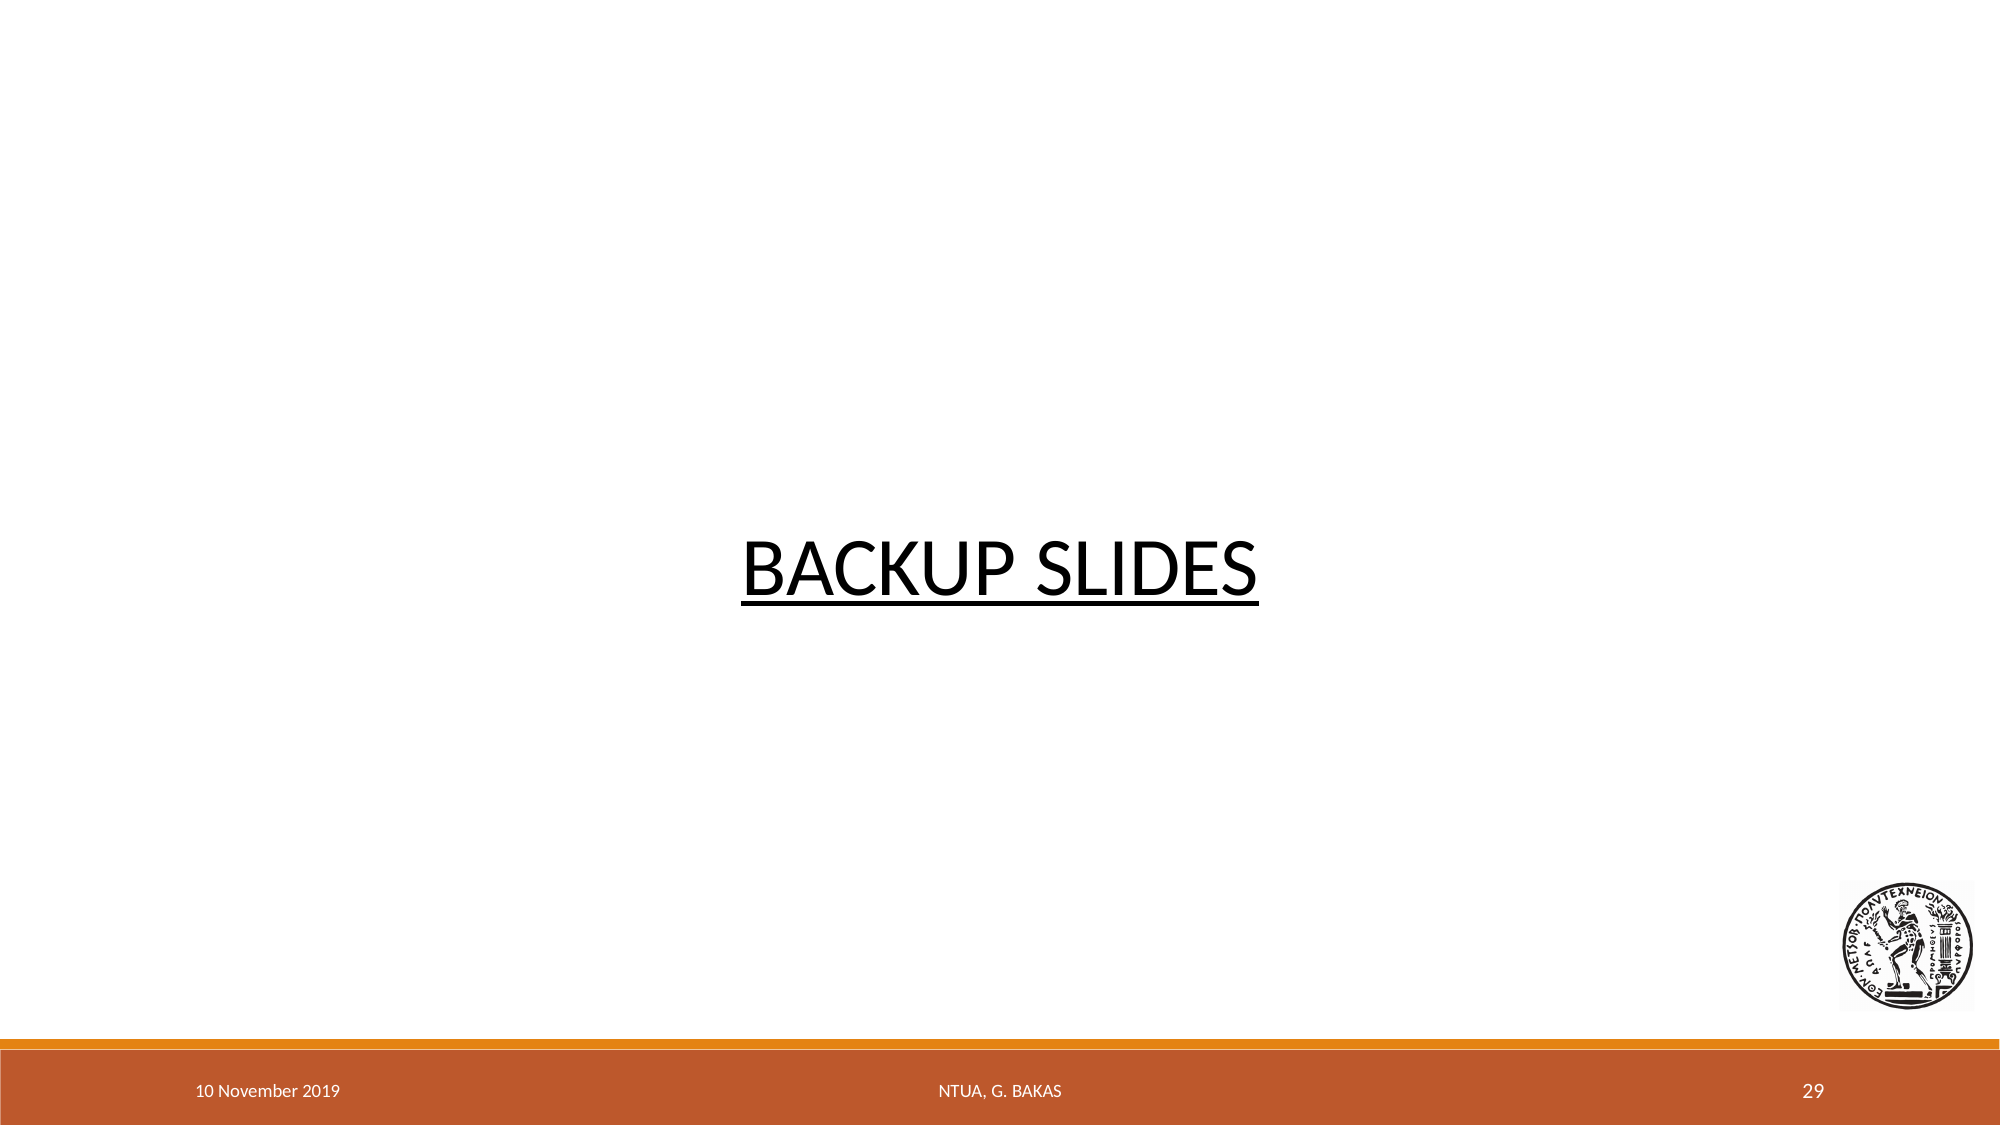

BACKUP SLIDES
10 November 2019
NTUA, G. Bakas
29